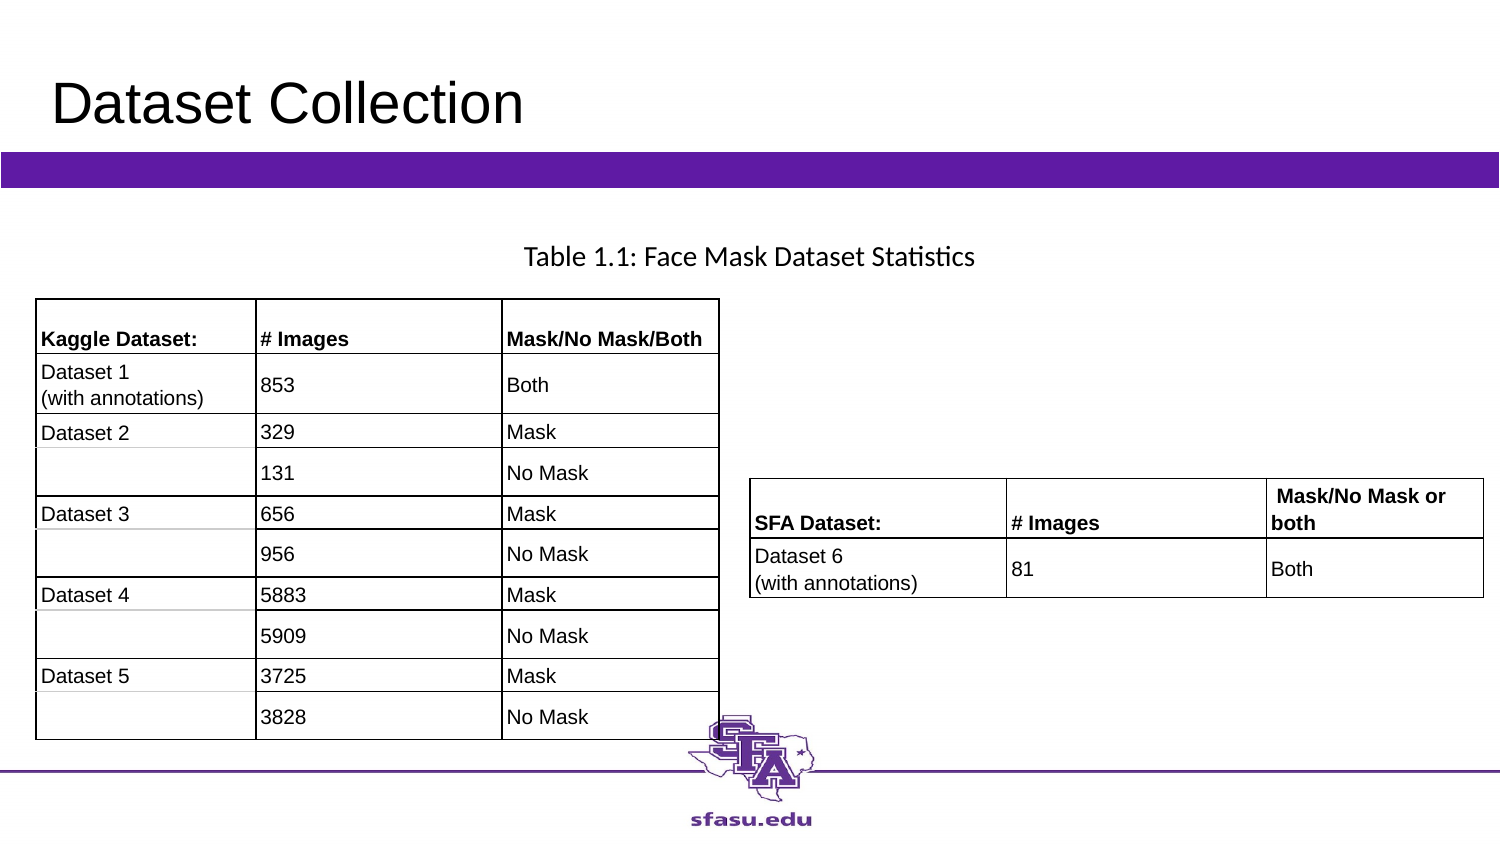

# Dataset Collection

Table 1.1: Face Mask Dataset Statistics
| Kaggle Dataset: | # Images | Mask/No Mask/Both |
| --- | --- | --- |
| Dataset 1 (with annotations) | 853 | Both |
| Dataset 2 | 329 | Mask |
|  | 131 | No Mask |
| Dataset 3 | 656 | Mask |
|  | 956 | No Mask |
| Dataset 4 | 5883 | Mask |
|  | 5909 | No Mask |
| Dataset 5 | 3725 | Mask |
|  | 3828 | No Mask |
| SFA Dataset: | # Images | Mask/No Mask or both |
| --- | --- | --- |
| Dataset 6 (with annotations) | 81 | Both |